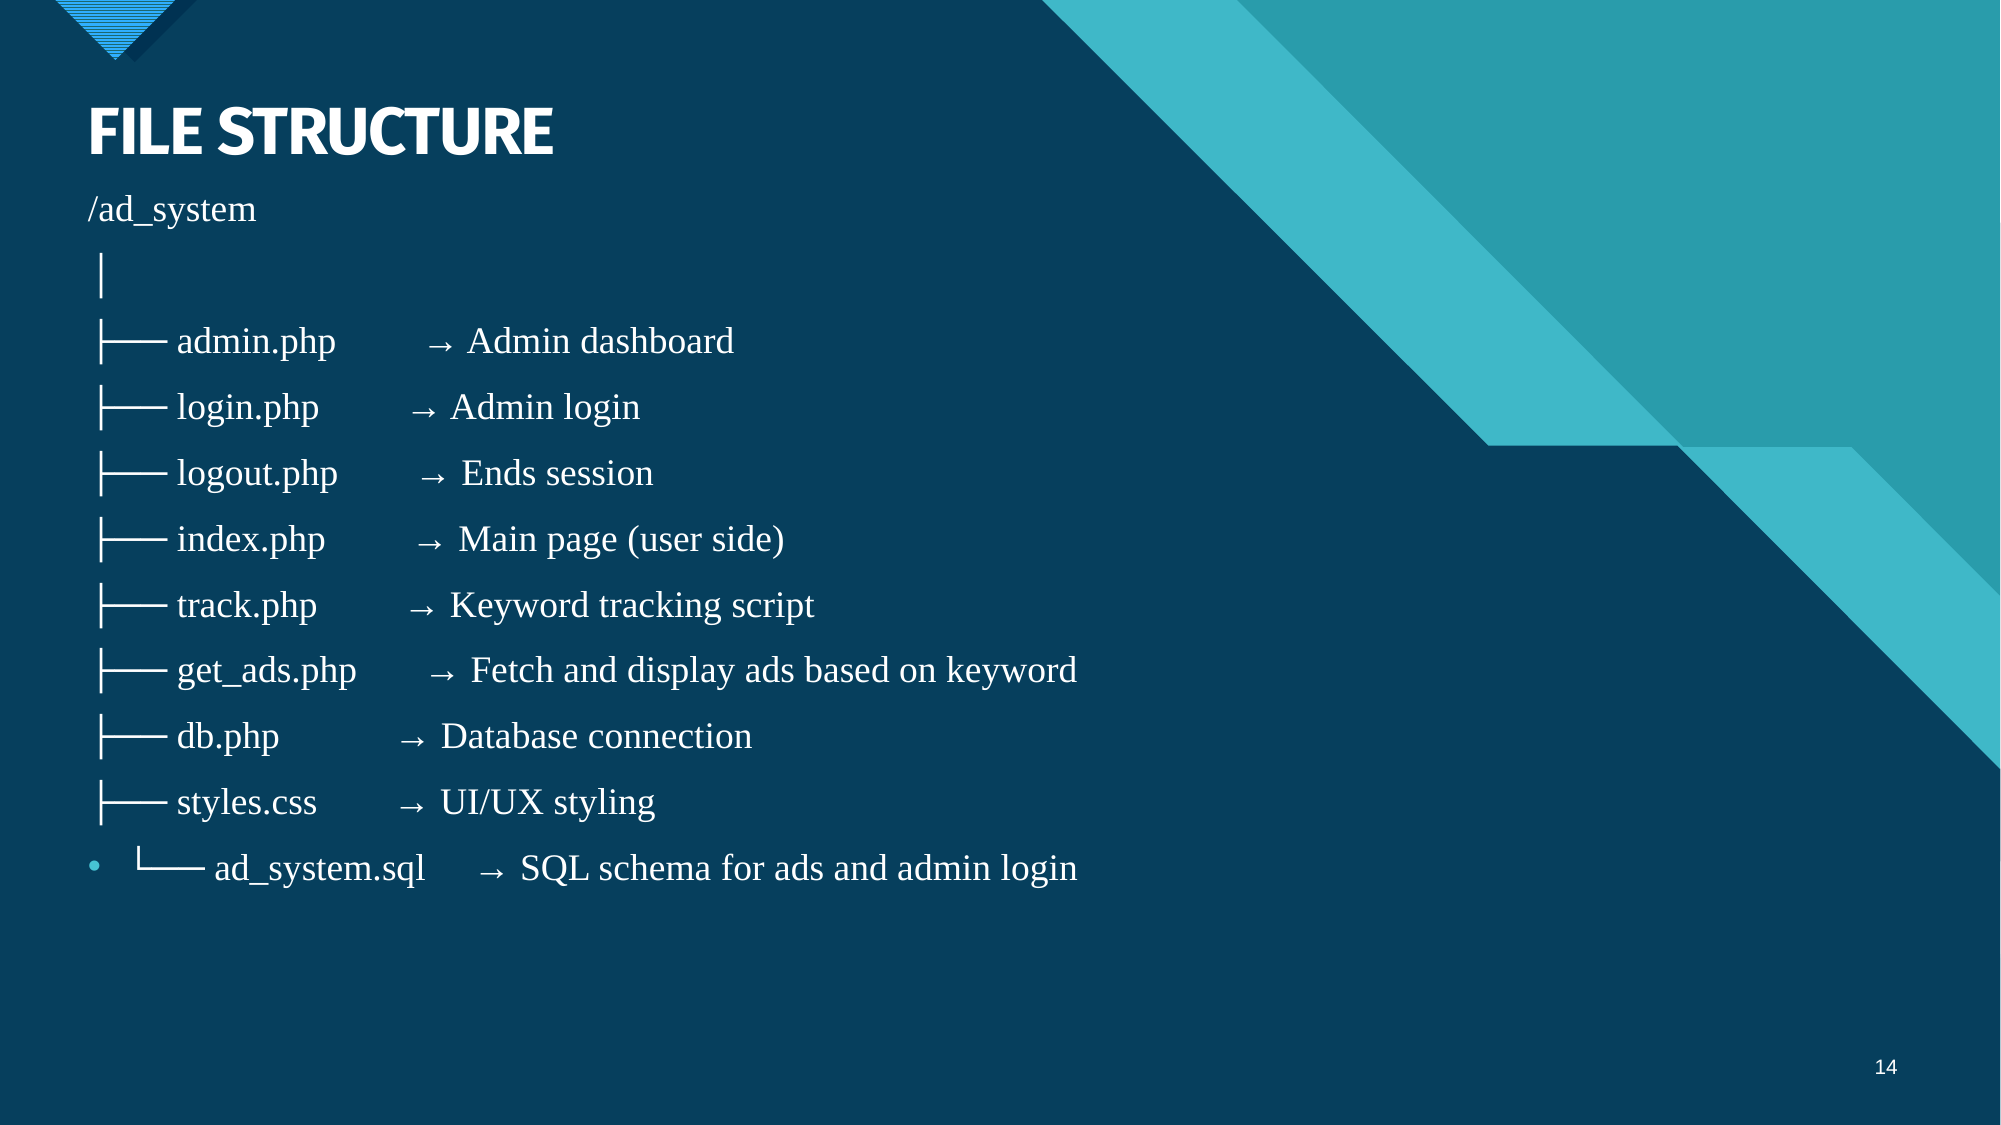

# FILE STRUCTURE
/ad_system
│
├── admin.php         → Admin dashboard
├── login.php         → Admin login
├── logout.php        → Ends session
├── index.php         → Main page (user side)
├── track.php         → Keyword tracking script
├── get_ads.php       → Fetch and display ads based on keyword
├── db.php            → Database connection
├── styles.css        → UI/UX styling
└── ad_system.sql     → SQL schema for ads and admin login

14